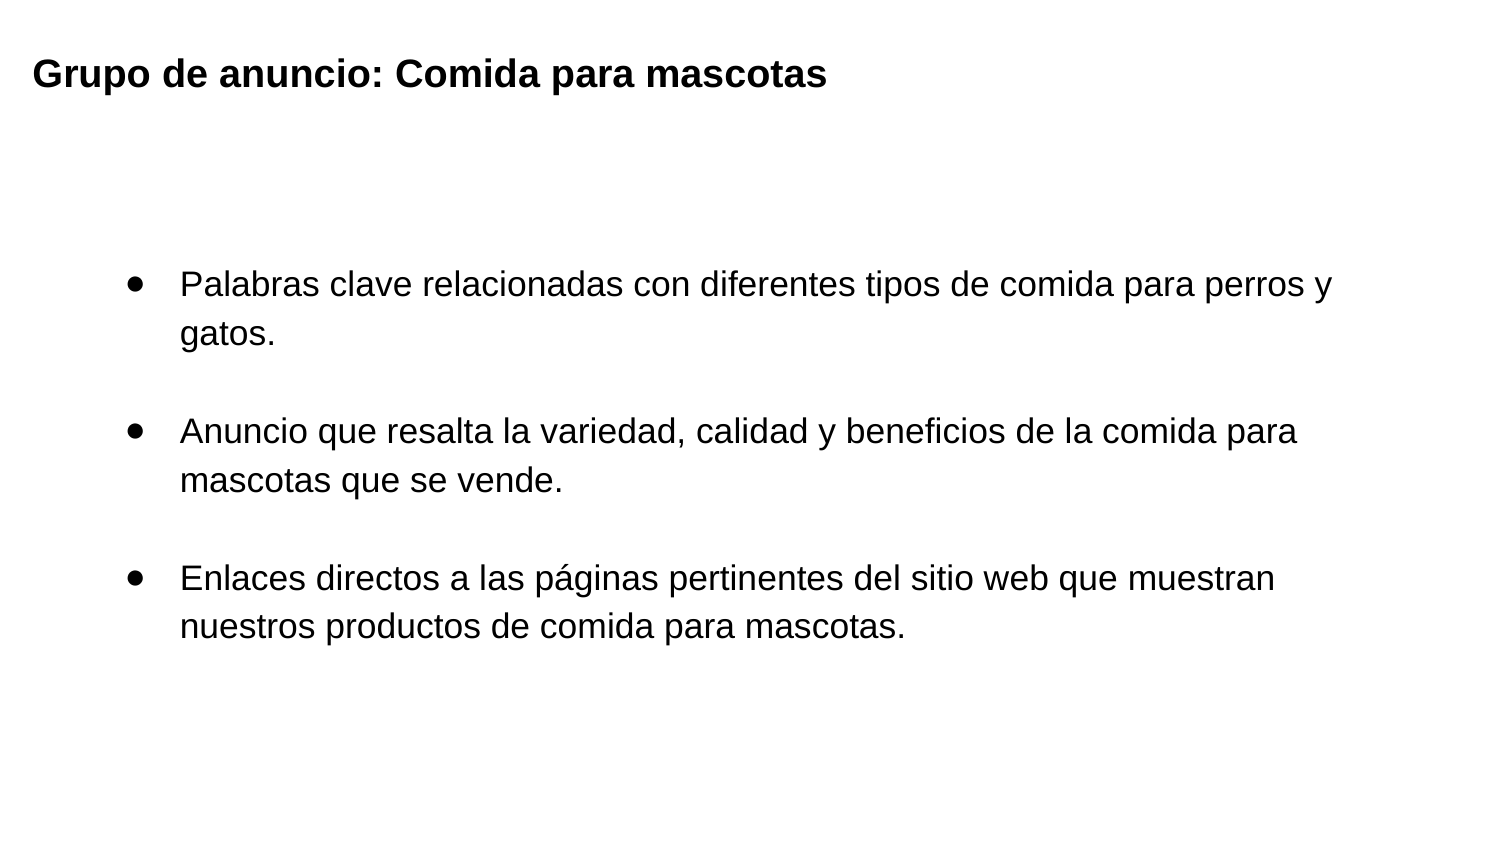

Grupo de anuncio: Comida para mascotas
Palabras clave relacionadas con diferentes tipos de comida para perros y gatos.

Anuncio que resalta la variedad, calidad y beneficios de la comida para mascotas que se vende.

Enlaces directos a las páginas pertinentes del sitio web que muestran nuestros productos de comida para mascotas.